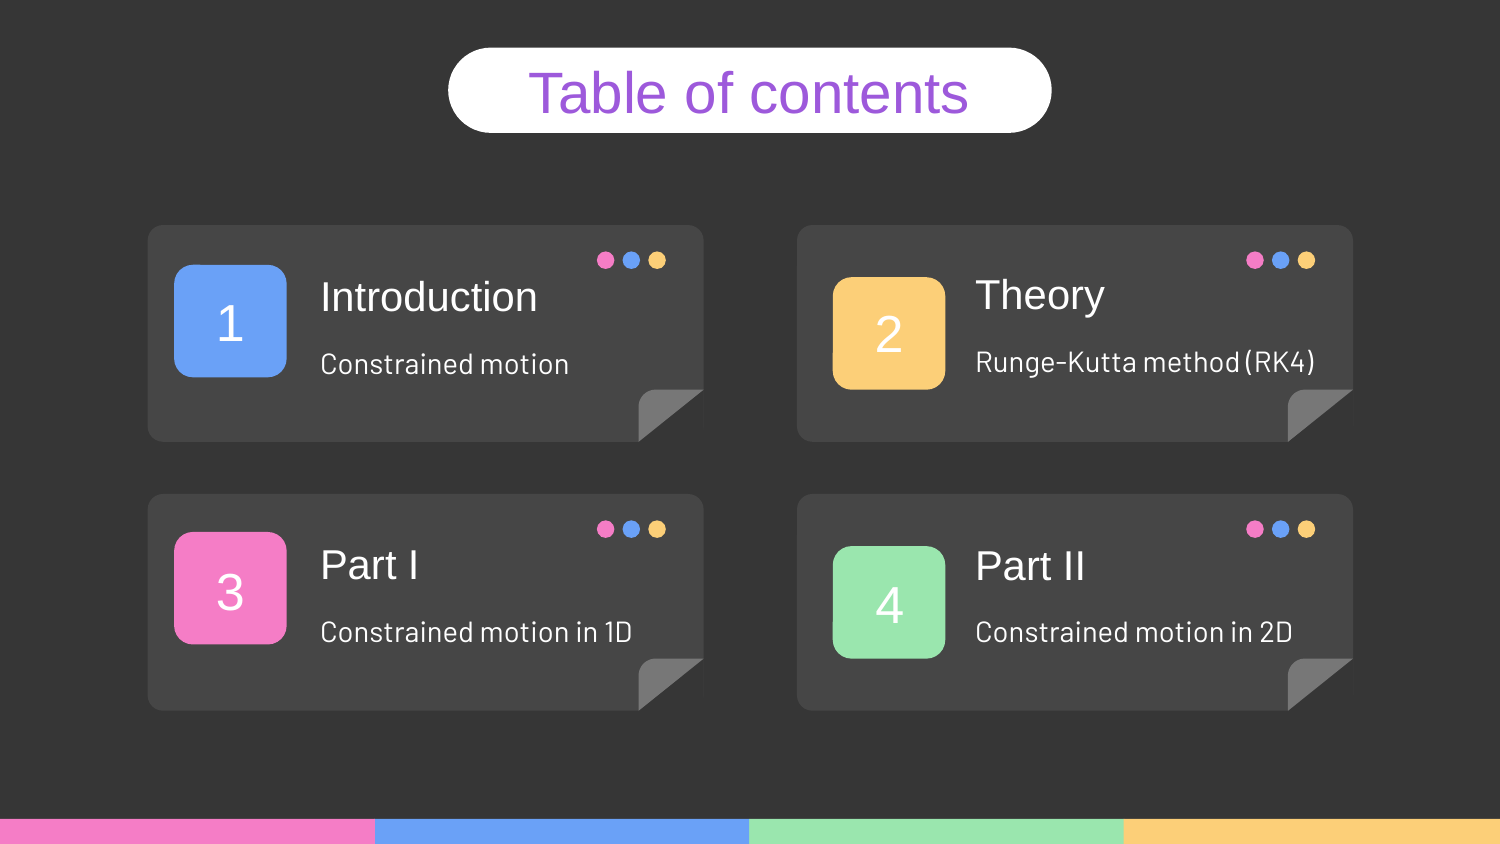

Table of contents

Theory
# Introduction

1
2
Runge-Kutta method (RK4)
Constrained motion

Part I
Part II

3
4
Constrained motion in 1D
Constrained motion in 2D